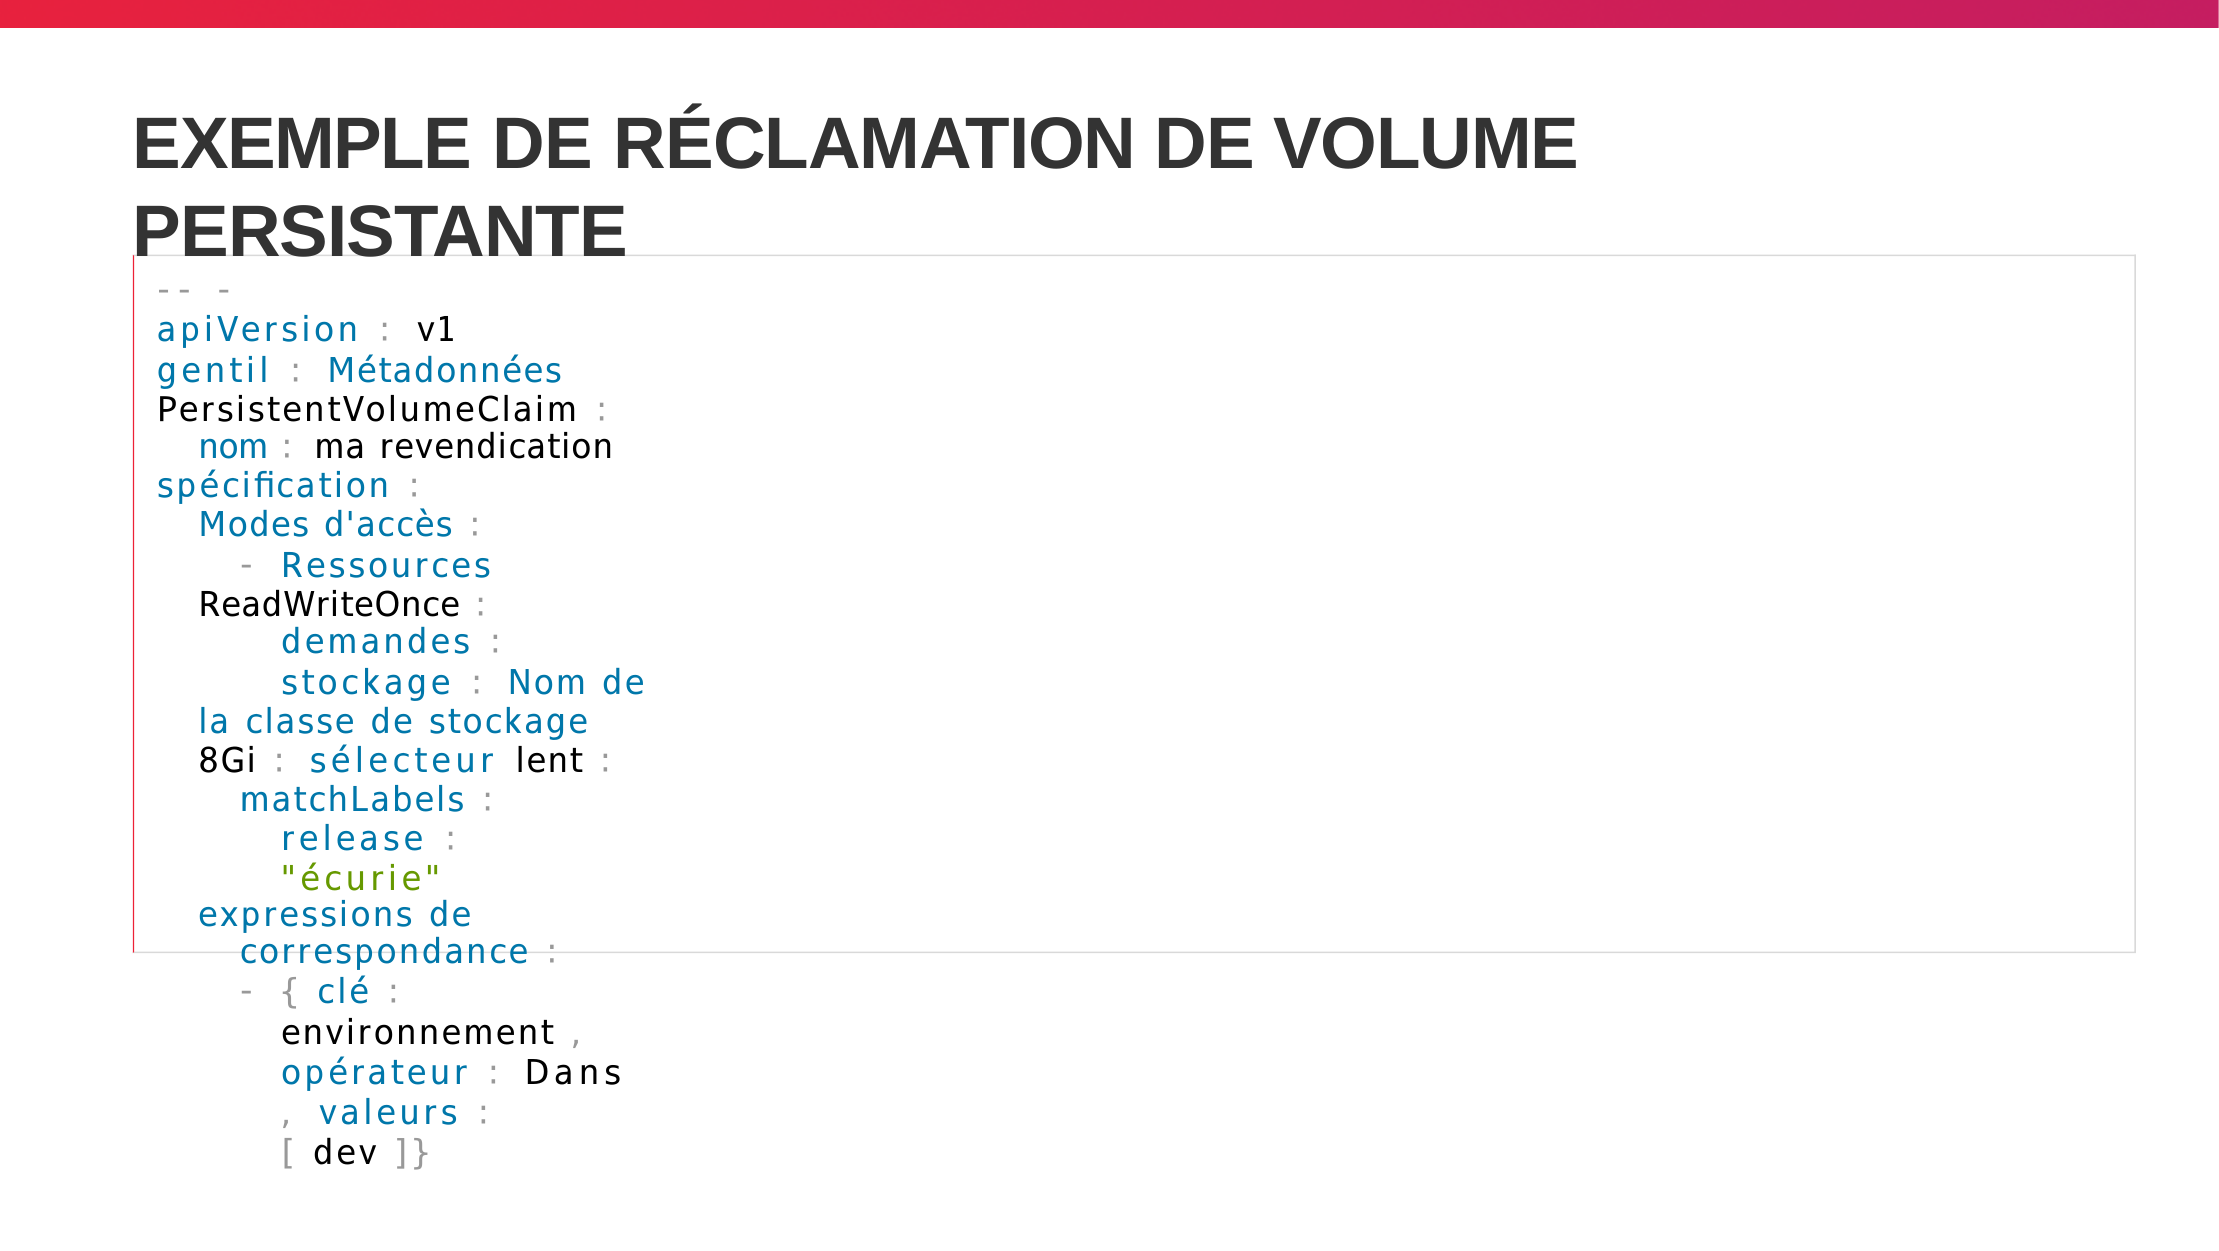

# EXEMPLE DE RÉCLAMATION DE VOLUME PERSISTANTE
-- -
apiVersion :  v1
gentil : Métadonnées PersistentVolumeClaim :
nom : ma revendication
spécification :
Modes d'accès :
- Ressources ReadWriteOnce :
demandes :
stockage : Nom de la classe de stockage 8Gi :  sélecteur lent :
matchLabels : release : "écurie"
expressions de correspondance :
- { clé : environnement , opérateur : Dans , valeurs : [ dev ]}